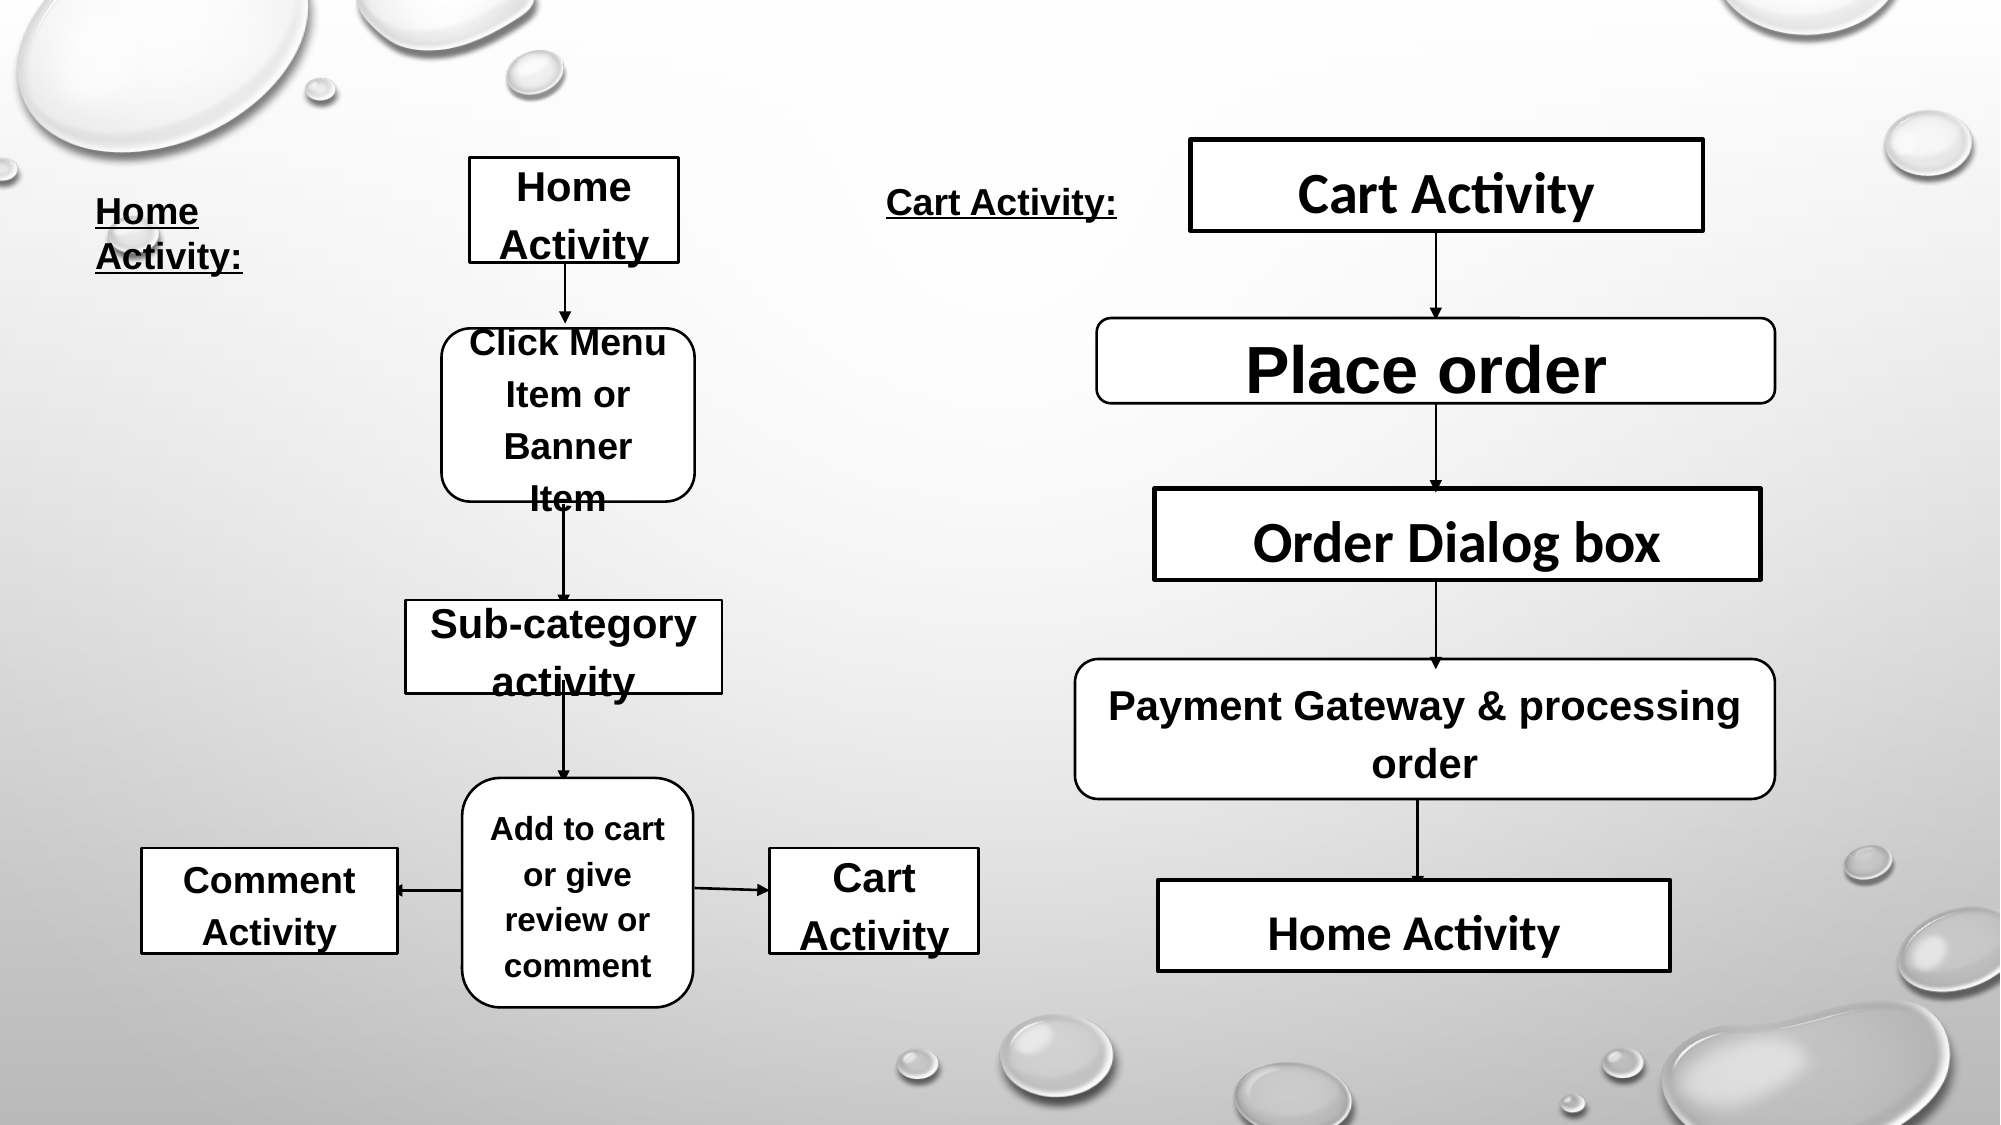

Cart Activity
Place order
Order Dialog box
Payment Gateway & processing order
Home Activity
Home Activity
Click Menu Item or Banner Item
Sub-category activity
Add to cart or give review or comment
Comment Activity
Cart Activity
Cart Activity:
Home Activity: